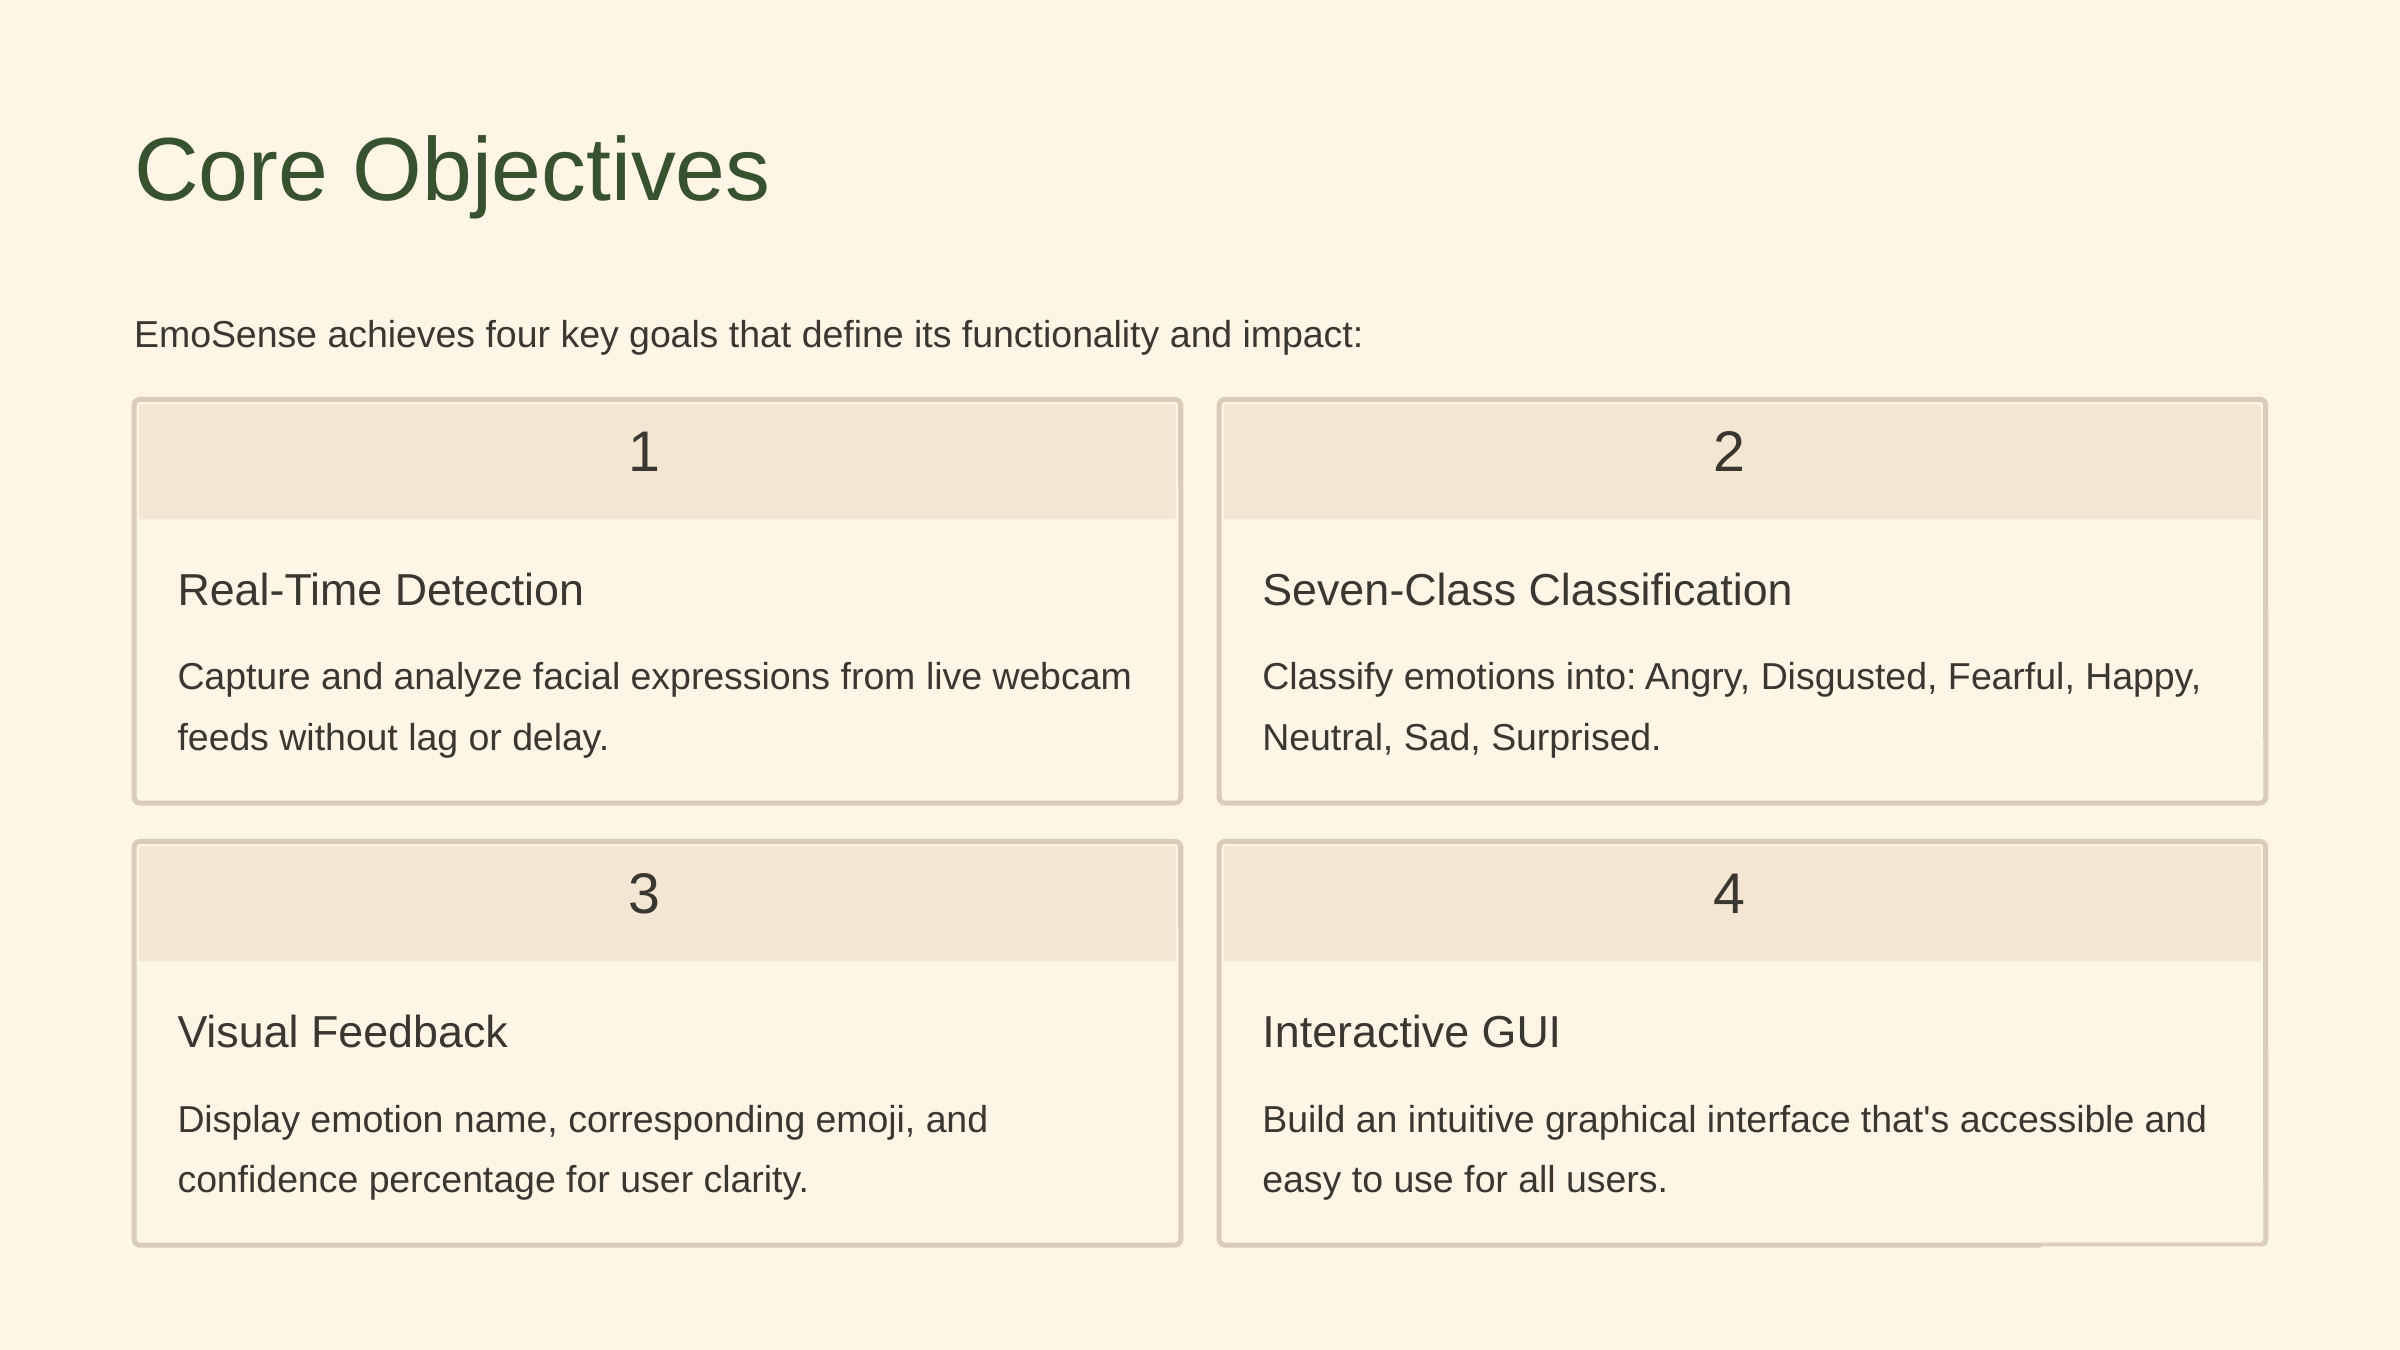

Core Objectives
EmoSense achieves four key goals that define its functionality and impact:

1
2
Real-Time Detection
Seven-Class Classification
Capture and analyze facial expressions from live webcam feeds without lag or delay.
Classify emotions into: Angry, Disgusted, Fearful, Happy, Neutral, Sad, Surprised.

3
4
Visual Feedback
Interactive GUI
Display emotion name, corresponding emoji, and confidence percentage for user clarity.
Build an intuitive graphical interface that's accessible and easy to use for all users.